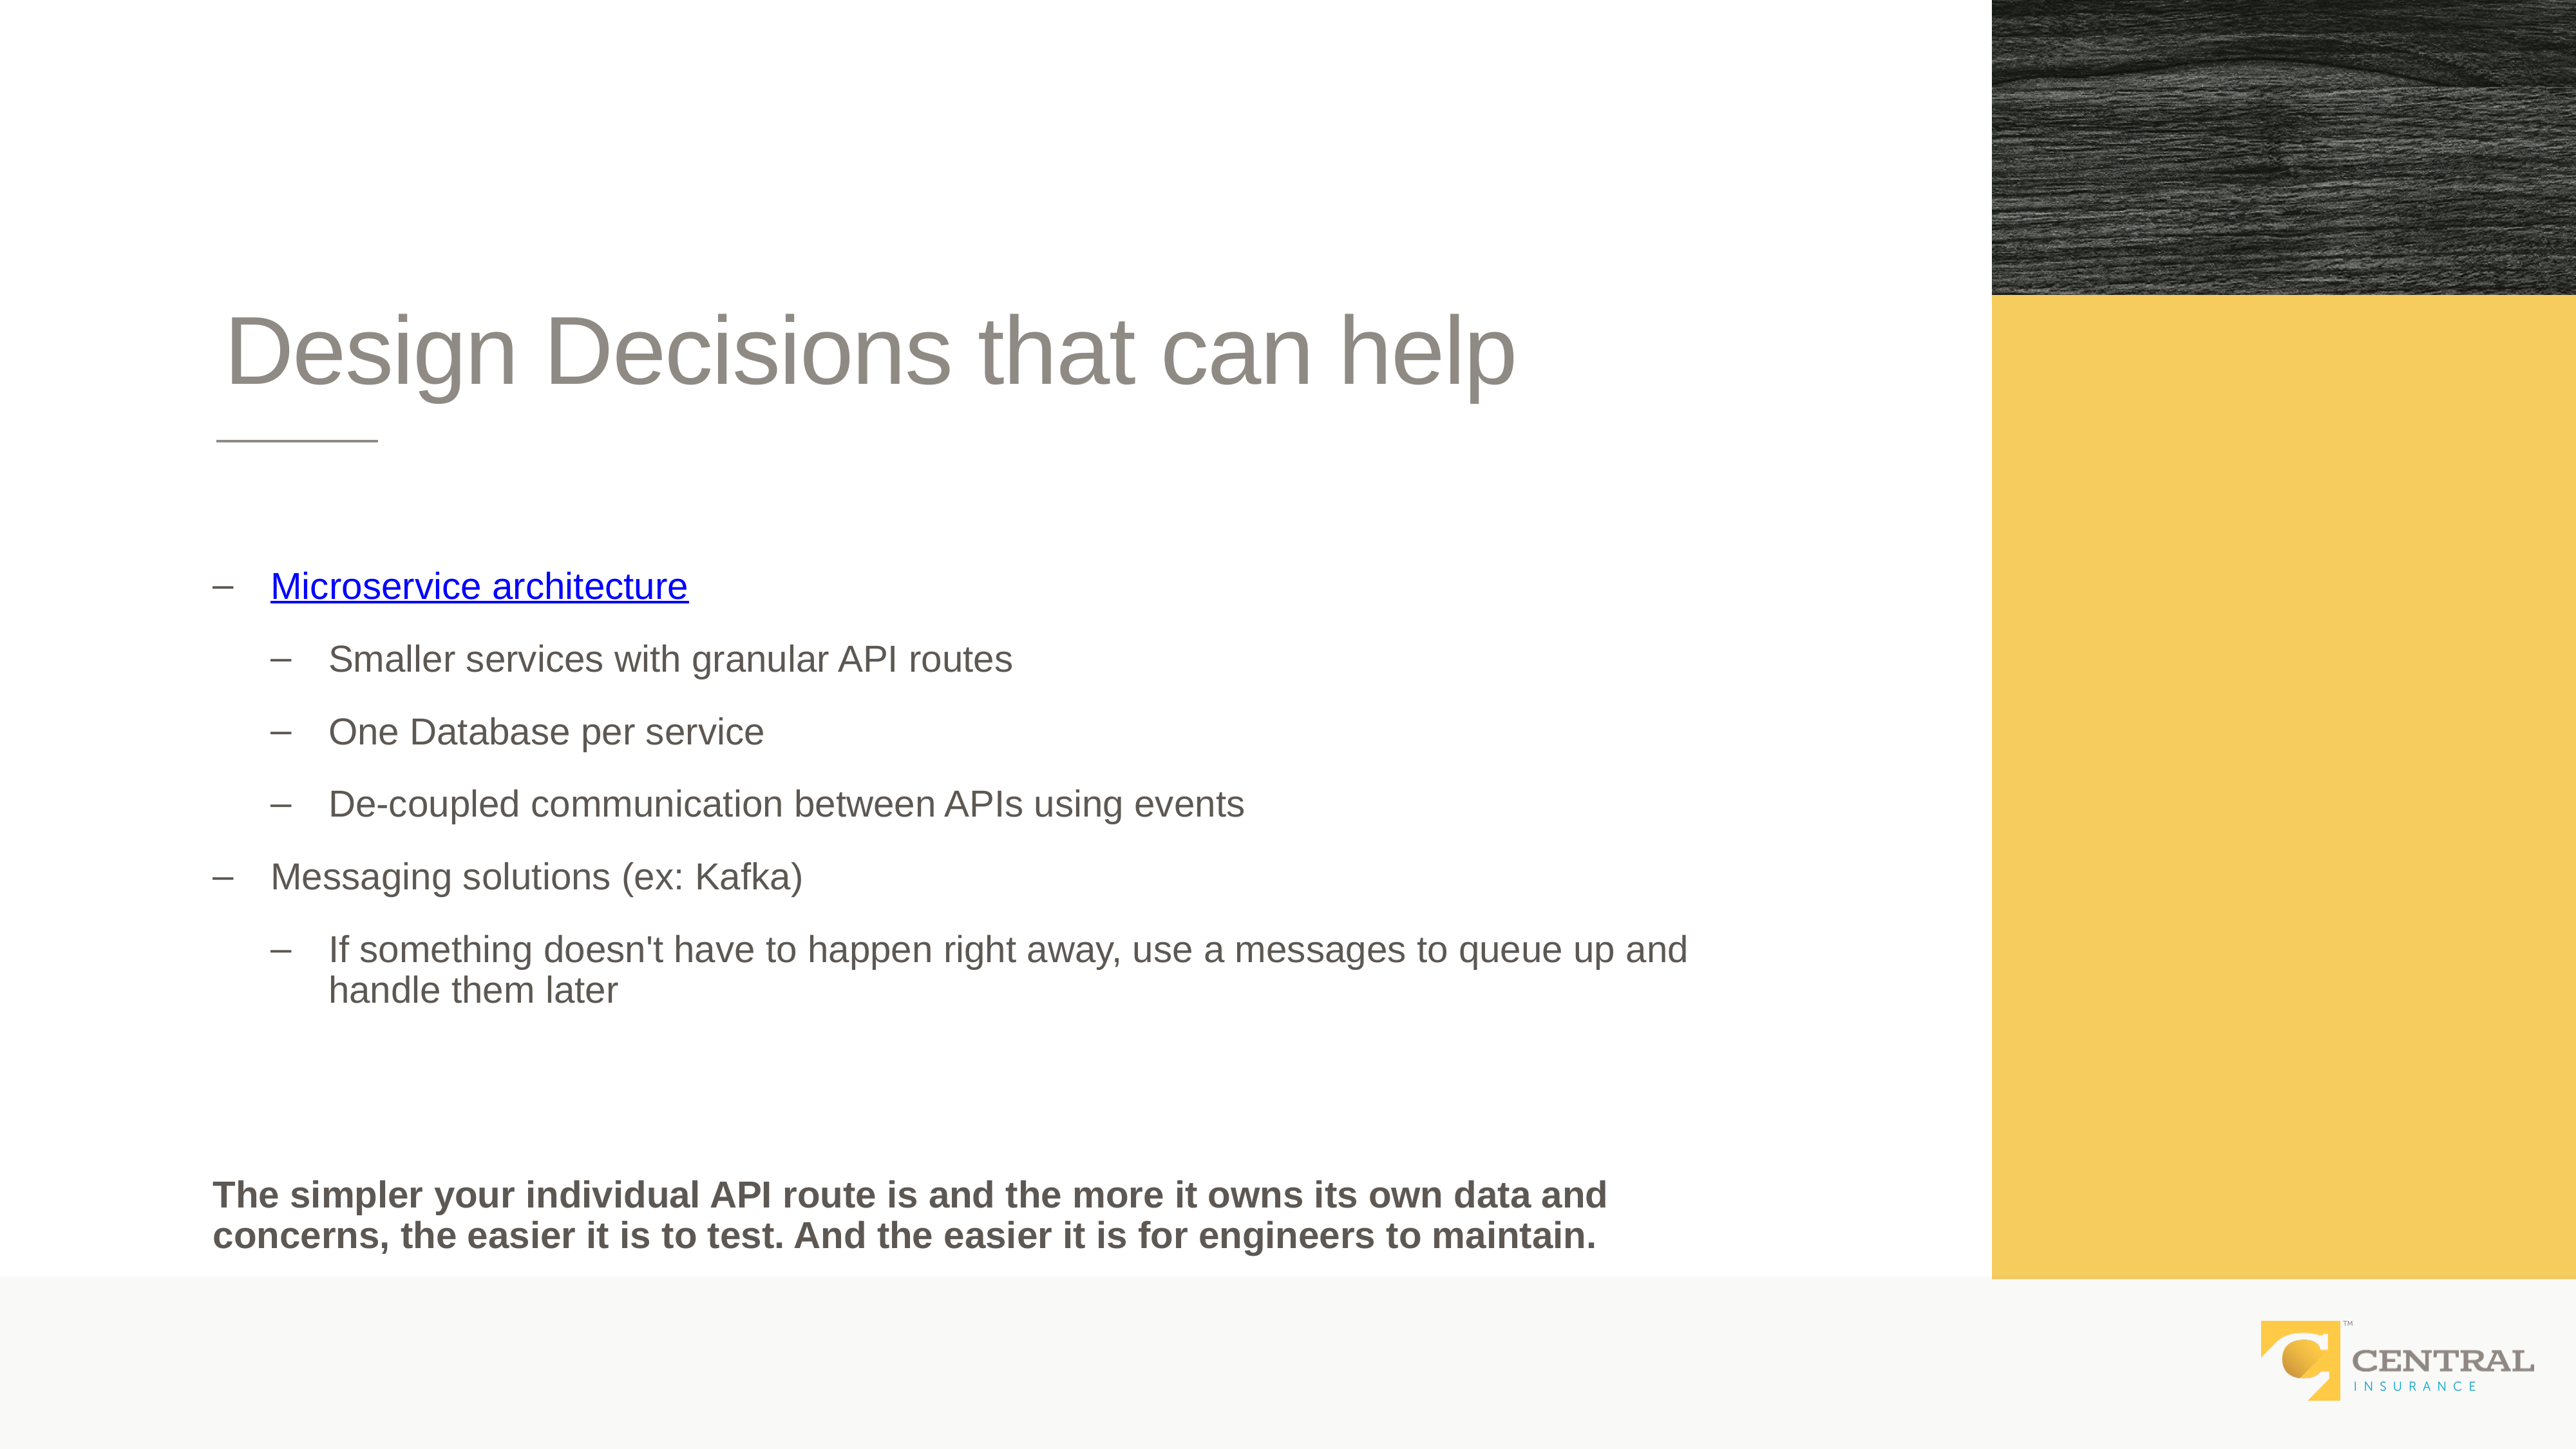

# Design Decisions that can help

Microservice architecture
Smaller services with granular API routes
One Database per service
De-coupled communication between APIs using events
Messaging solutions (ex: Kafka)
If something doesn't have to happen right away, use a messages to queue up and handle them later

The simpler your individual API route is and the more it owns its own data and concerns, the easier it is to test. And the easier it is for engineers to maintain.